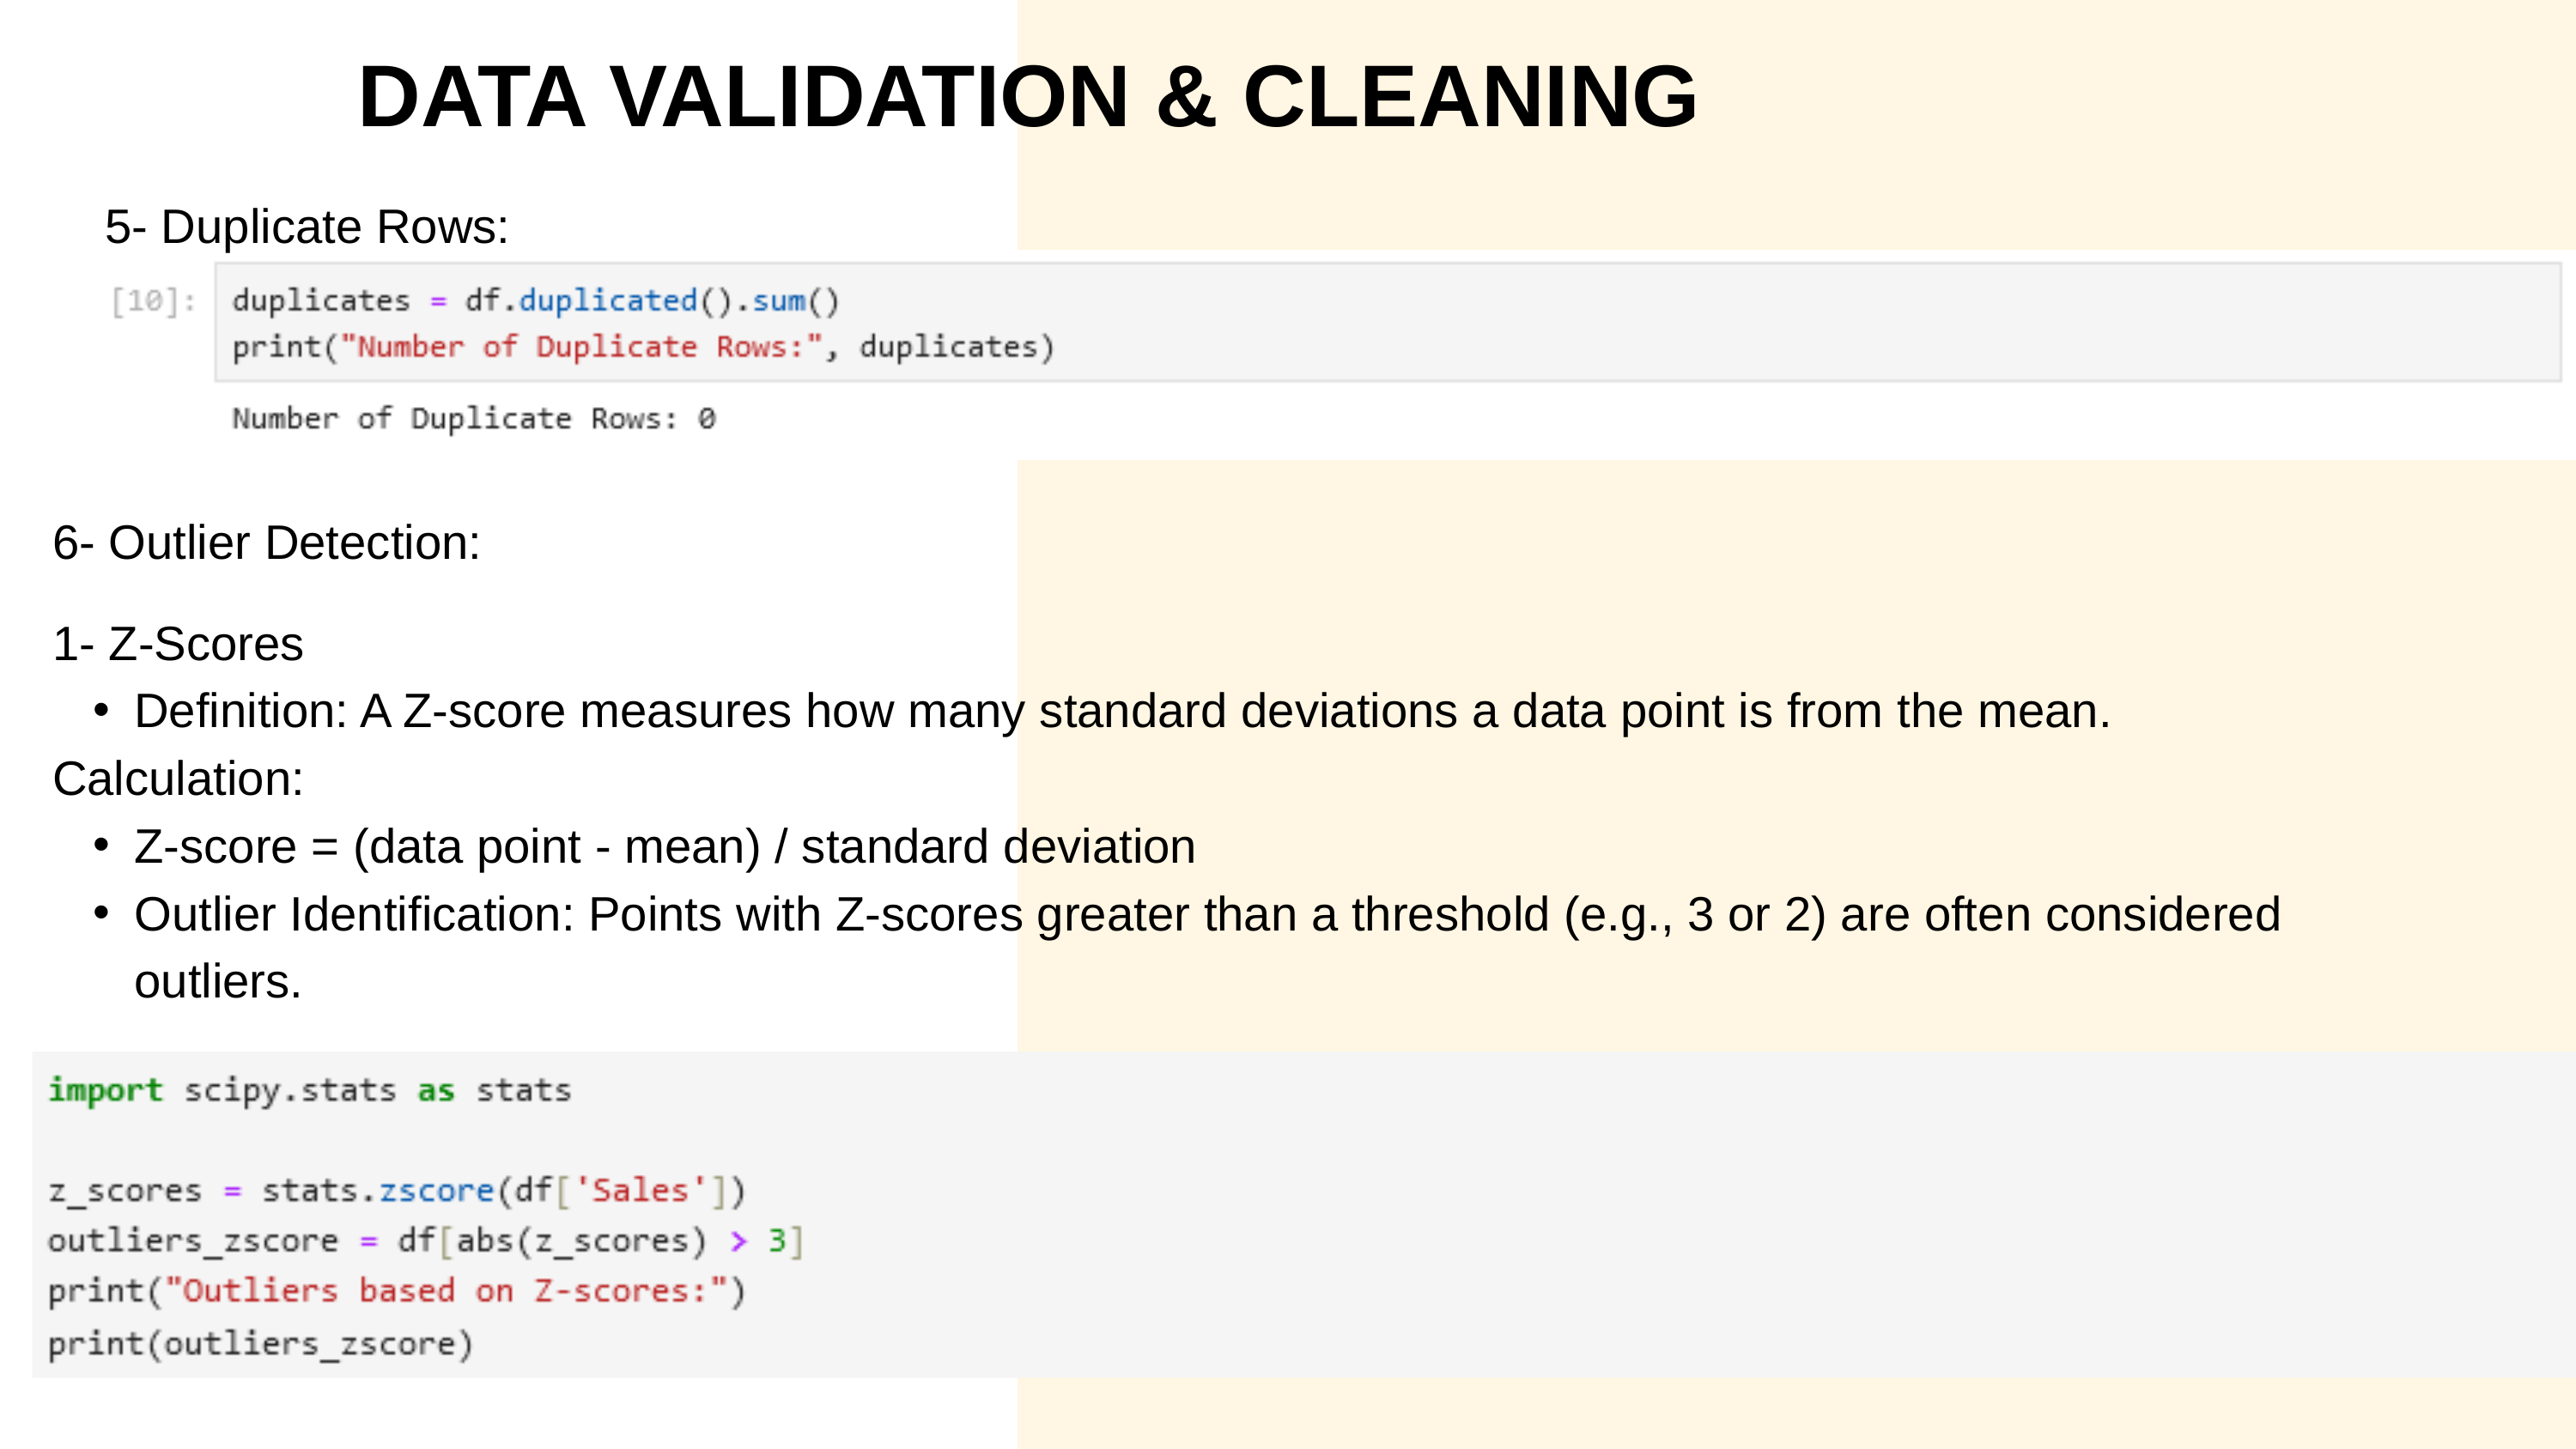

DATA VALIDATION & CLEANING
5- Duplicate Rows:

6- Outlier Detection:
1- Z-Scores
Definition: A Z-score measures how many standard deviations a data point is from the mean.
Calculation:
Z-score = (data point - mean) / standard deviation
Outlier Identification: Points with Z-scores greater than a threshold (e.g., 3 or 2) are often considered outliers.